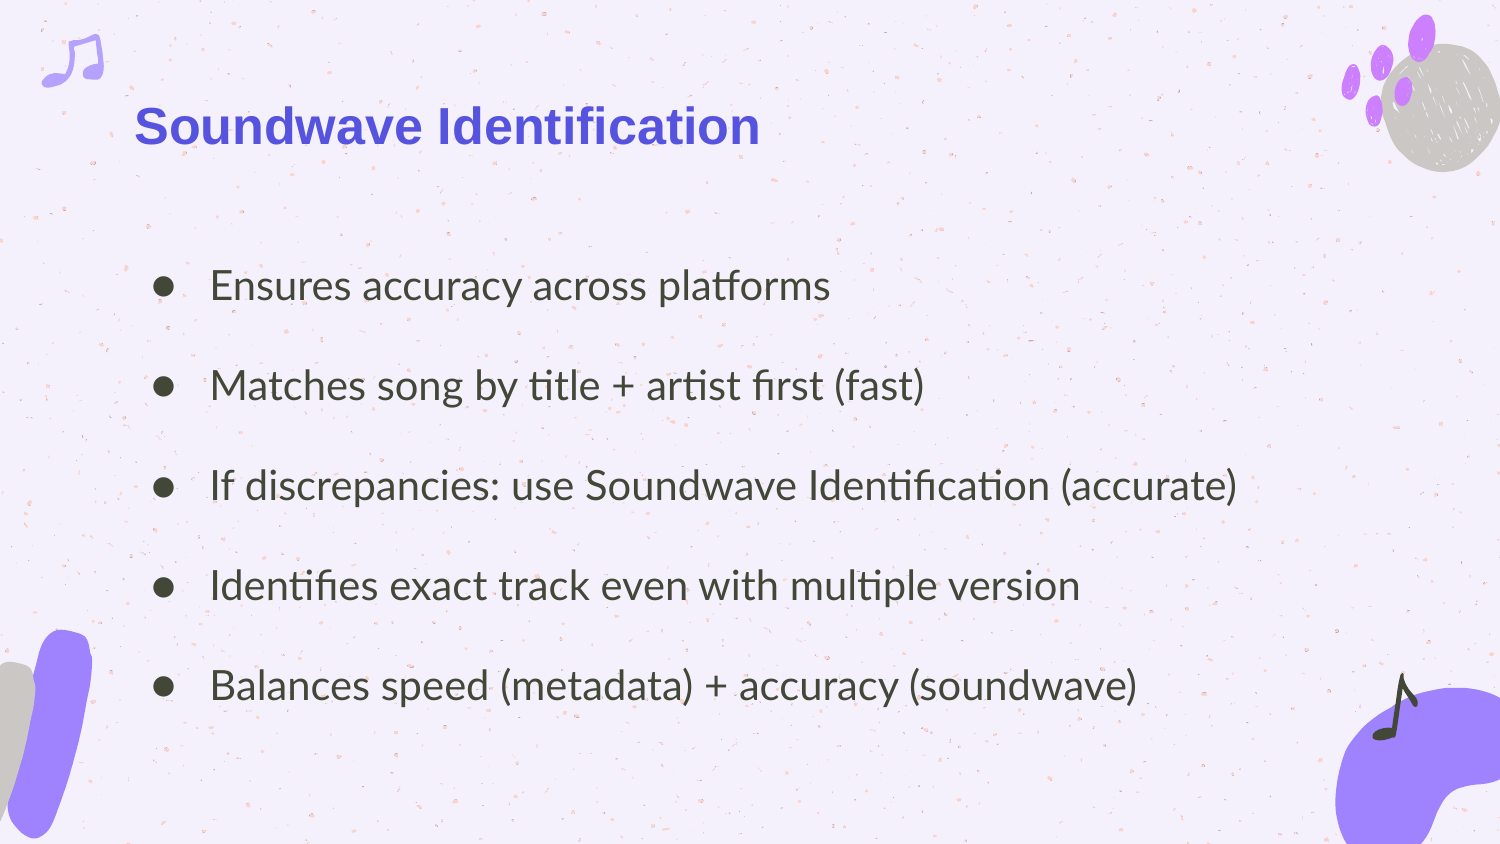

# Soundwave Identification
Ensures accuracy across platforms
Matches song by title + artist first (fast)
If discrepancies: use Soundwave Identification (accurate)
Identifies exact track even with multiple version
Balances speed (metadata) + accuracy (soundwave)